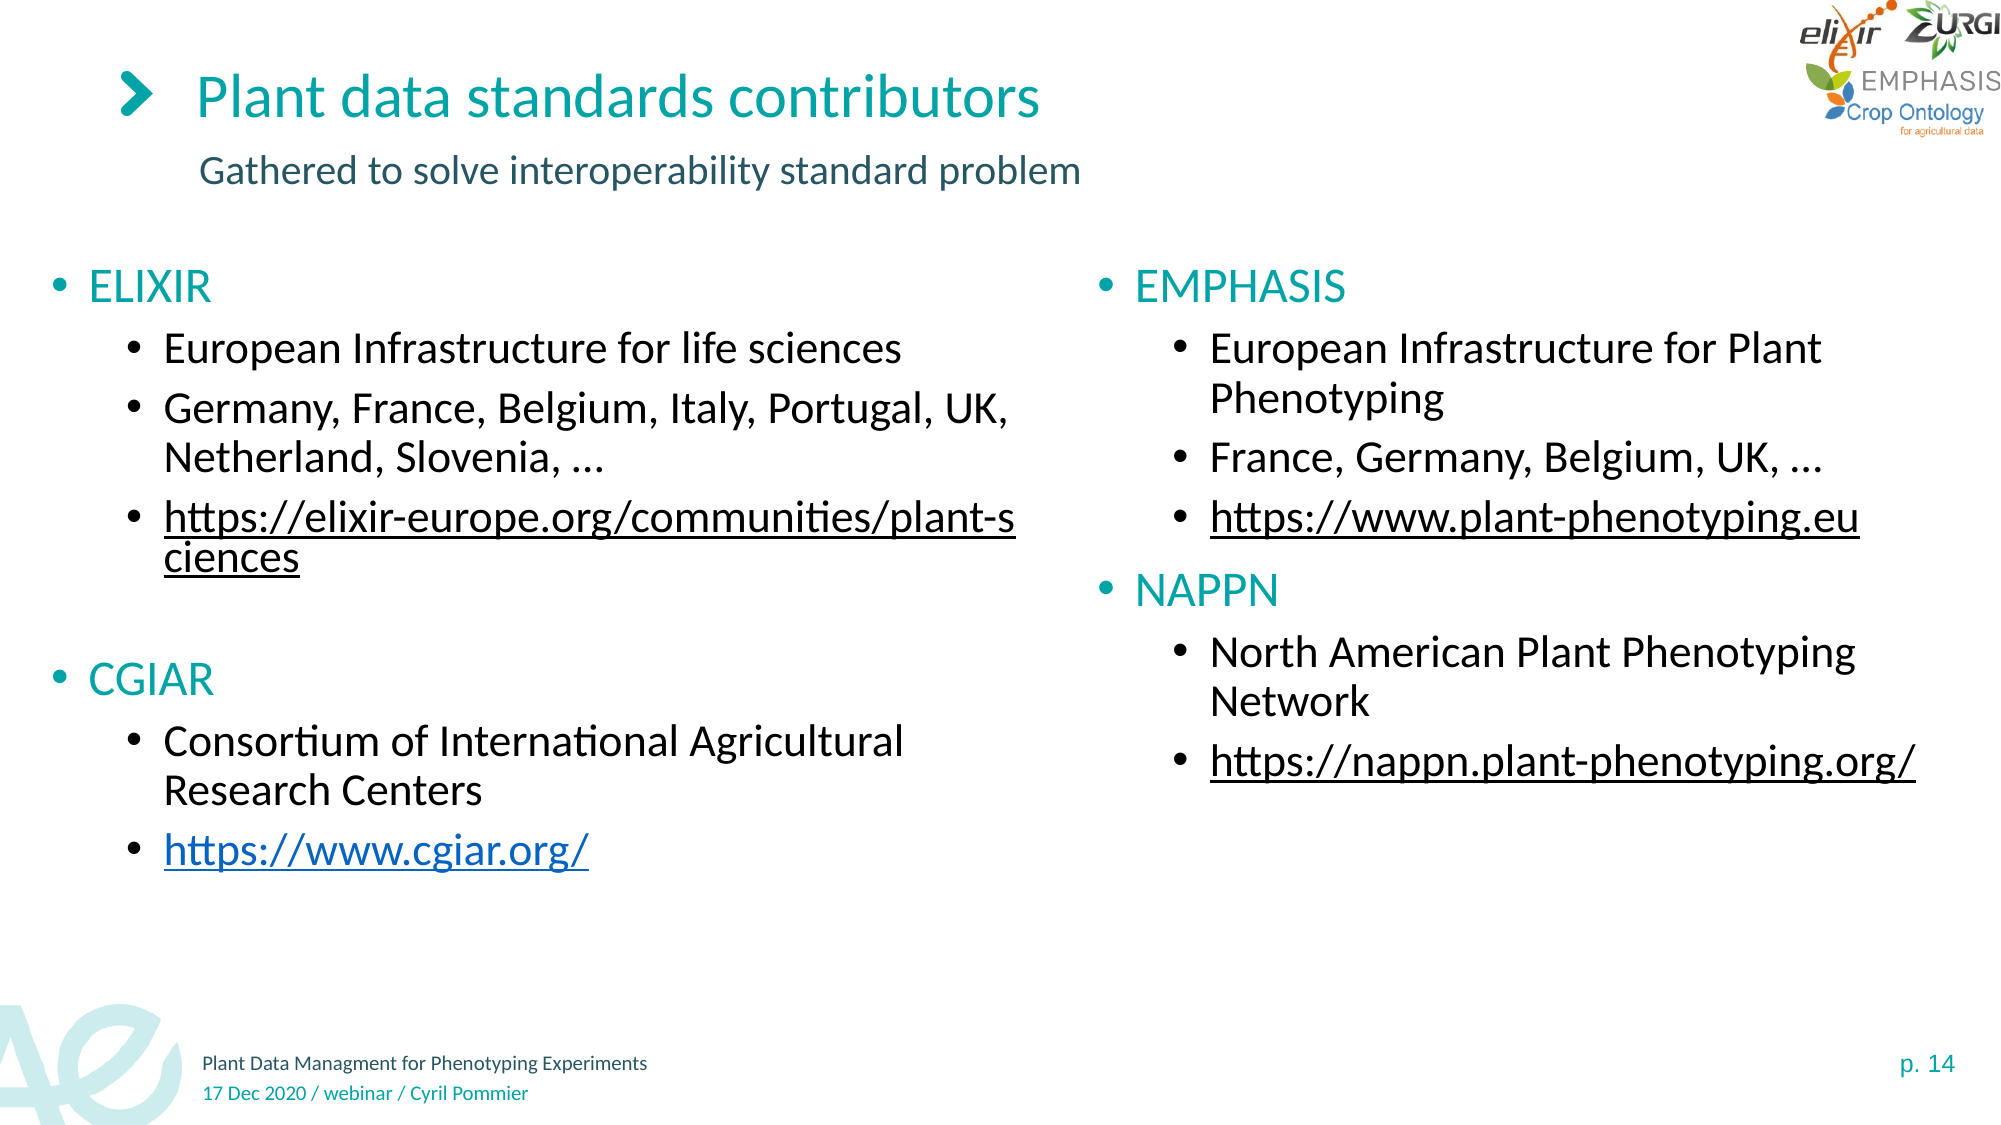

# Plant data standards contributors
Gathered to solve interoperability standard problem
ELIXIR
European Infrastructure for life sciences
Germany, France, Belgium, Italy, Portugal, UK, Netherland, Slovenia, …
https://elixir-europe.org/communities/plant-sciences
CGIAR
Consortium of International Agricultural Research Centers
https://www.cgiar.org/
EMPHASIS
European Infrastructure for Plant Phenotyping
France, Germany, Belgium, UK, …
https://www.plant-phenotyping.eu
NAPPN
North American Plant Phenotyping Network
https://nappn.plant-phenotyping.org/